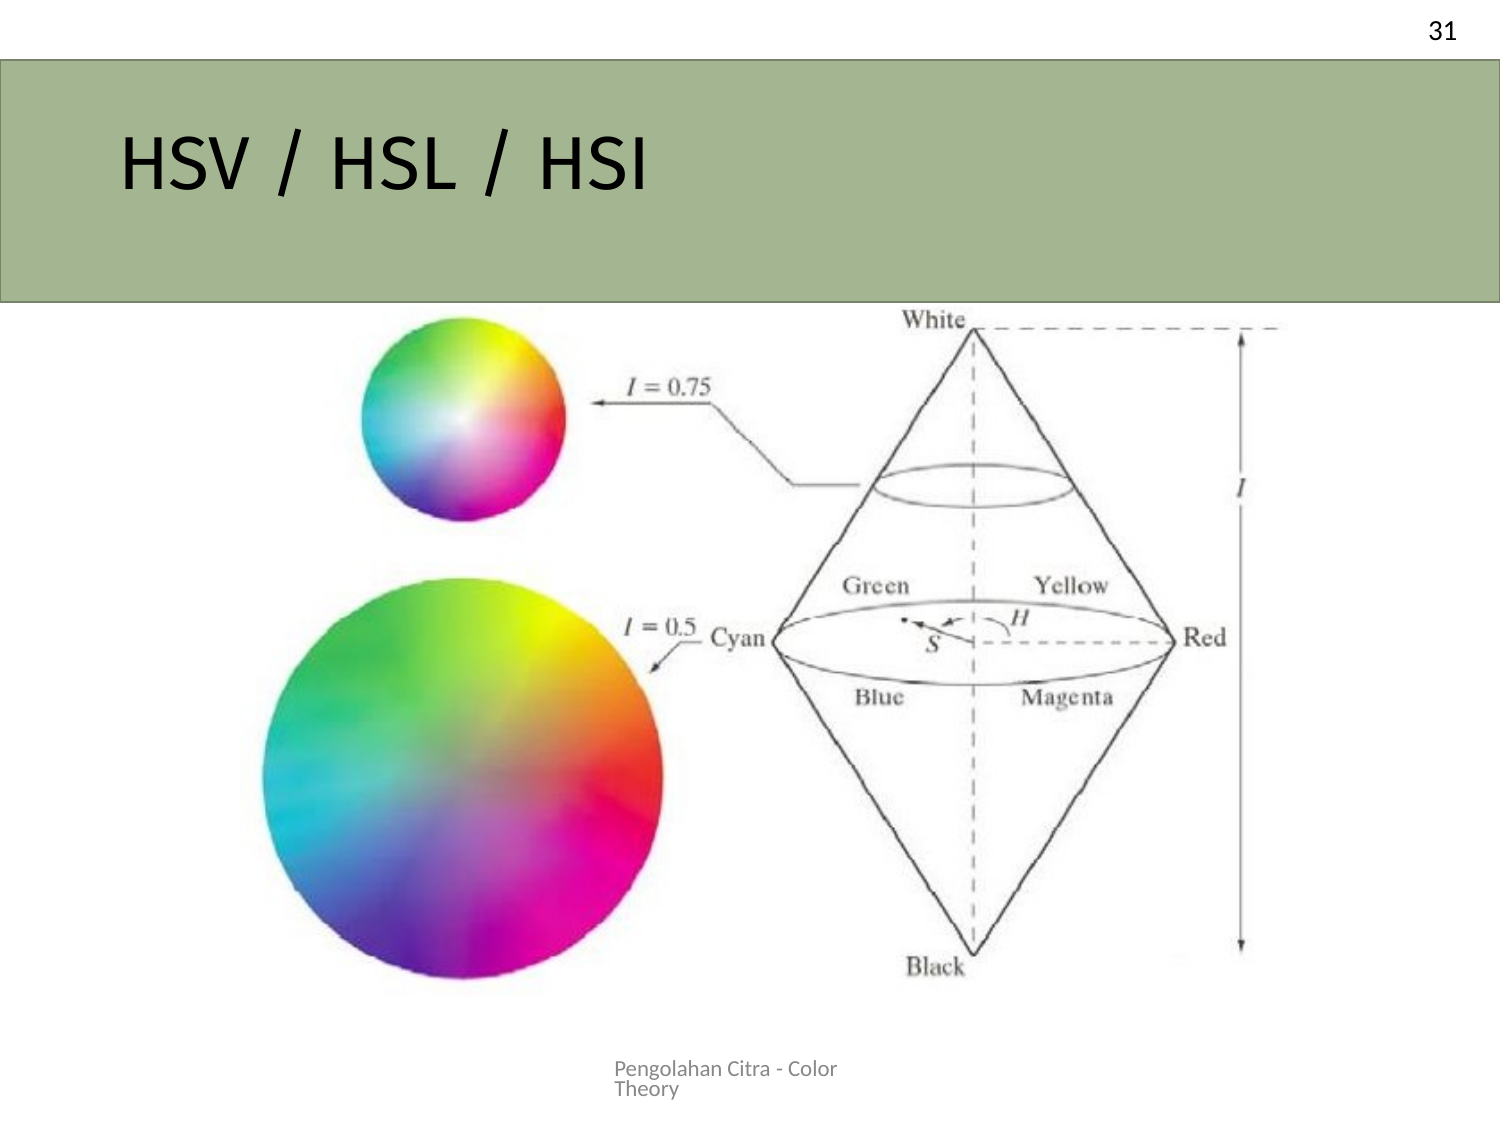

31
# HSV / HSL / HSI

Pengolahan Citra - Color Theory